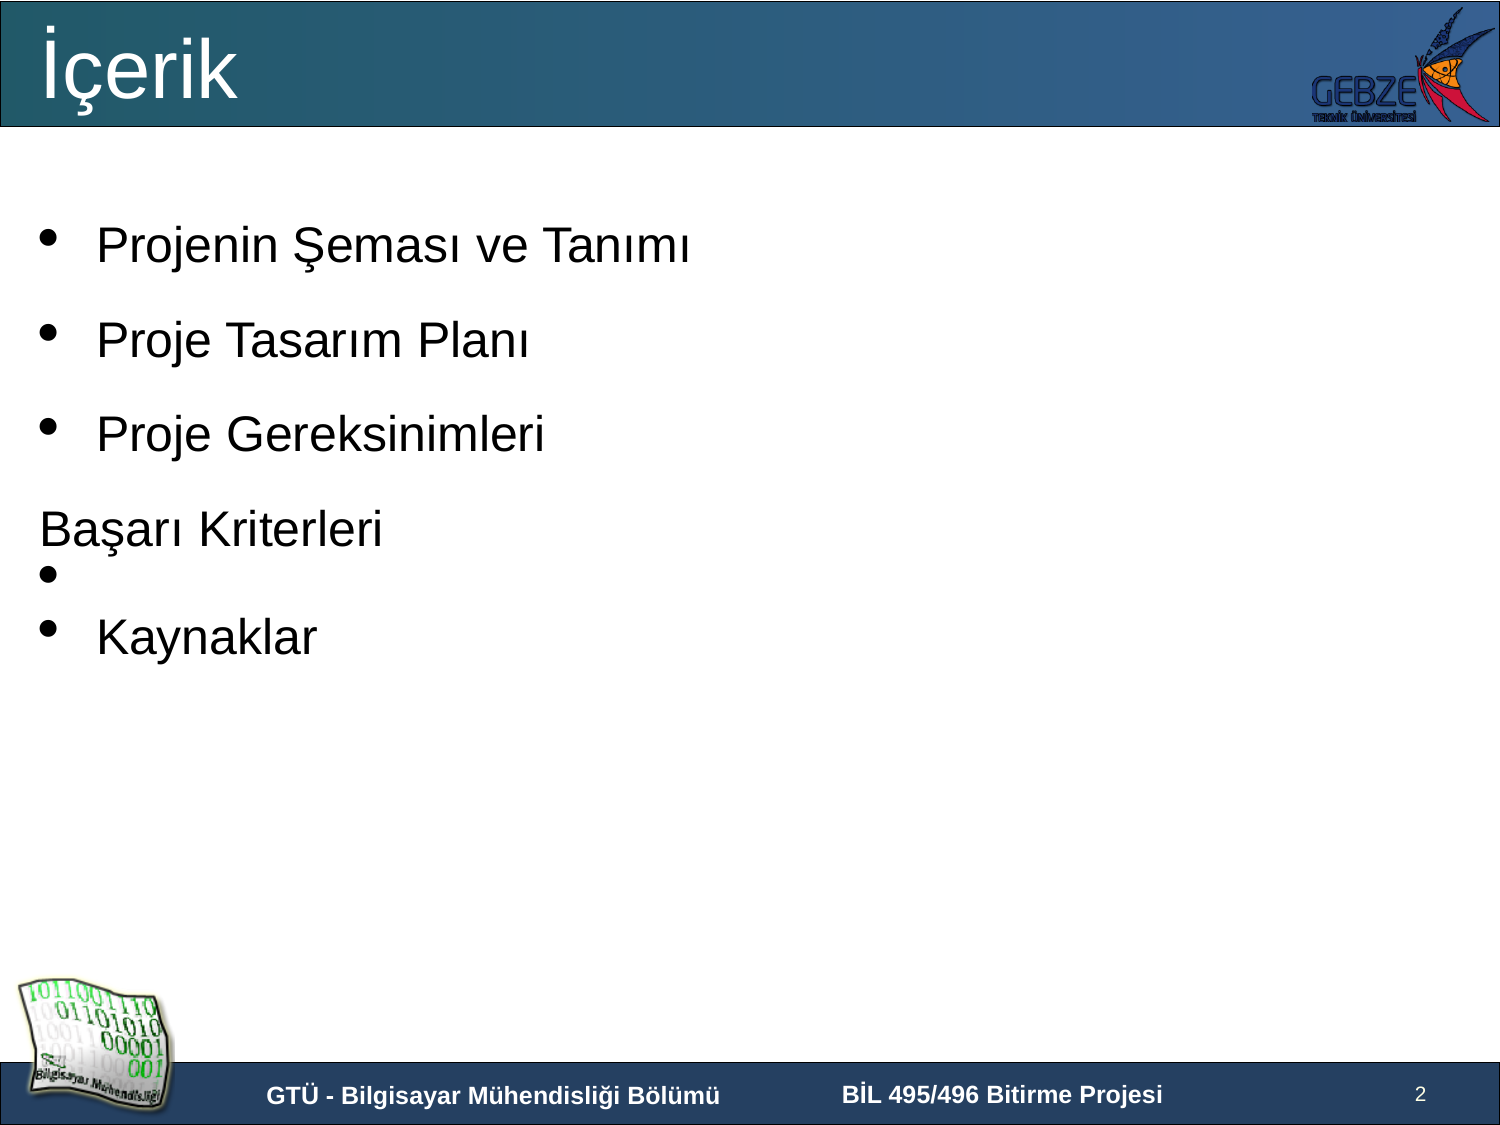

İçerik
Projenin Şeması ve Tanımı

Proje Tasarım Planı

Proje Gereksinimleri

Başarı Kriterleri

Kaynaklar
2